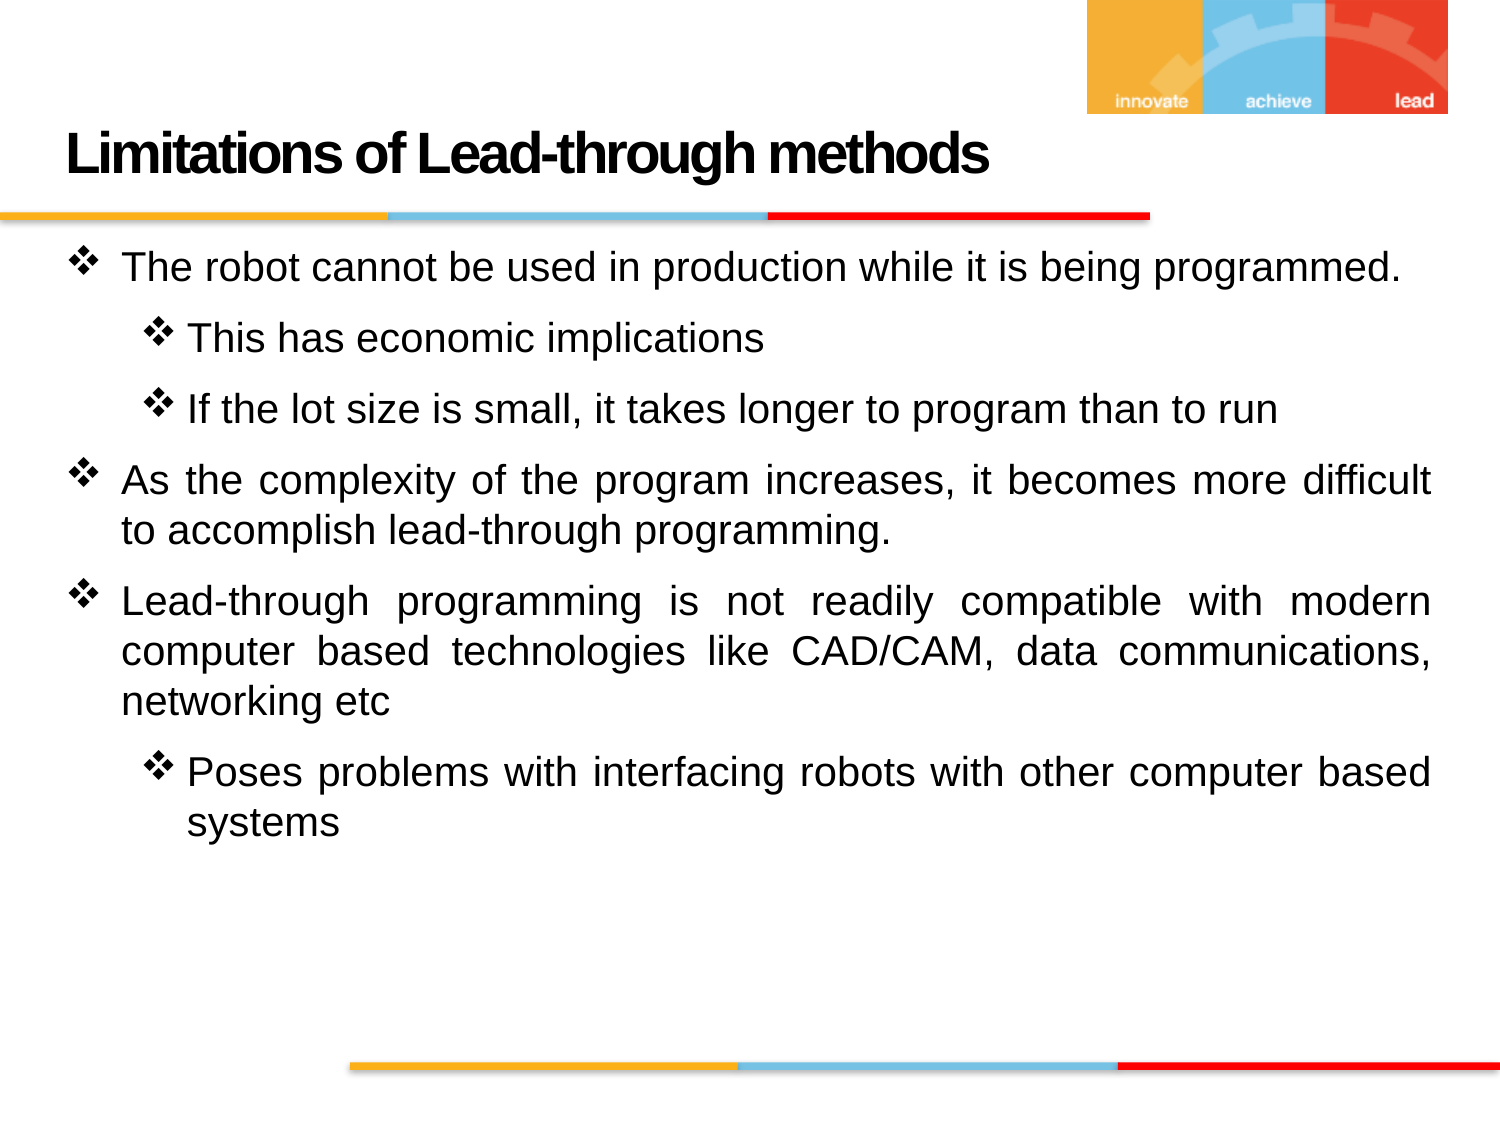

# Limitations of Lead-through methods
The robot cannot be used in production while it is being programmed.
This has economic implications
If the lot size is small, it takes longer to program than to run
As the complexity of the program increases, it becomes more difficult to accomplish lead-through programming.
Lead-through programming is not readily compatible with modern computer based technologies like CAD/CAM, data communications, networking etc
Poses problems with interfacing robots with other computer based systems